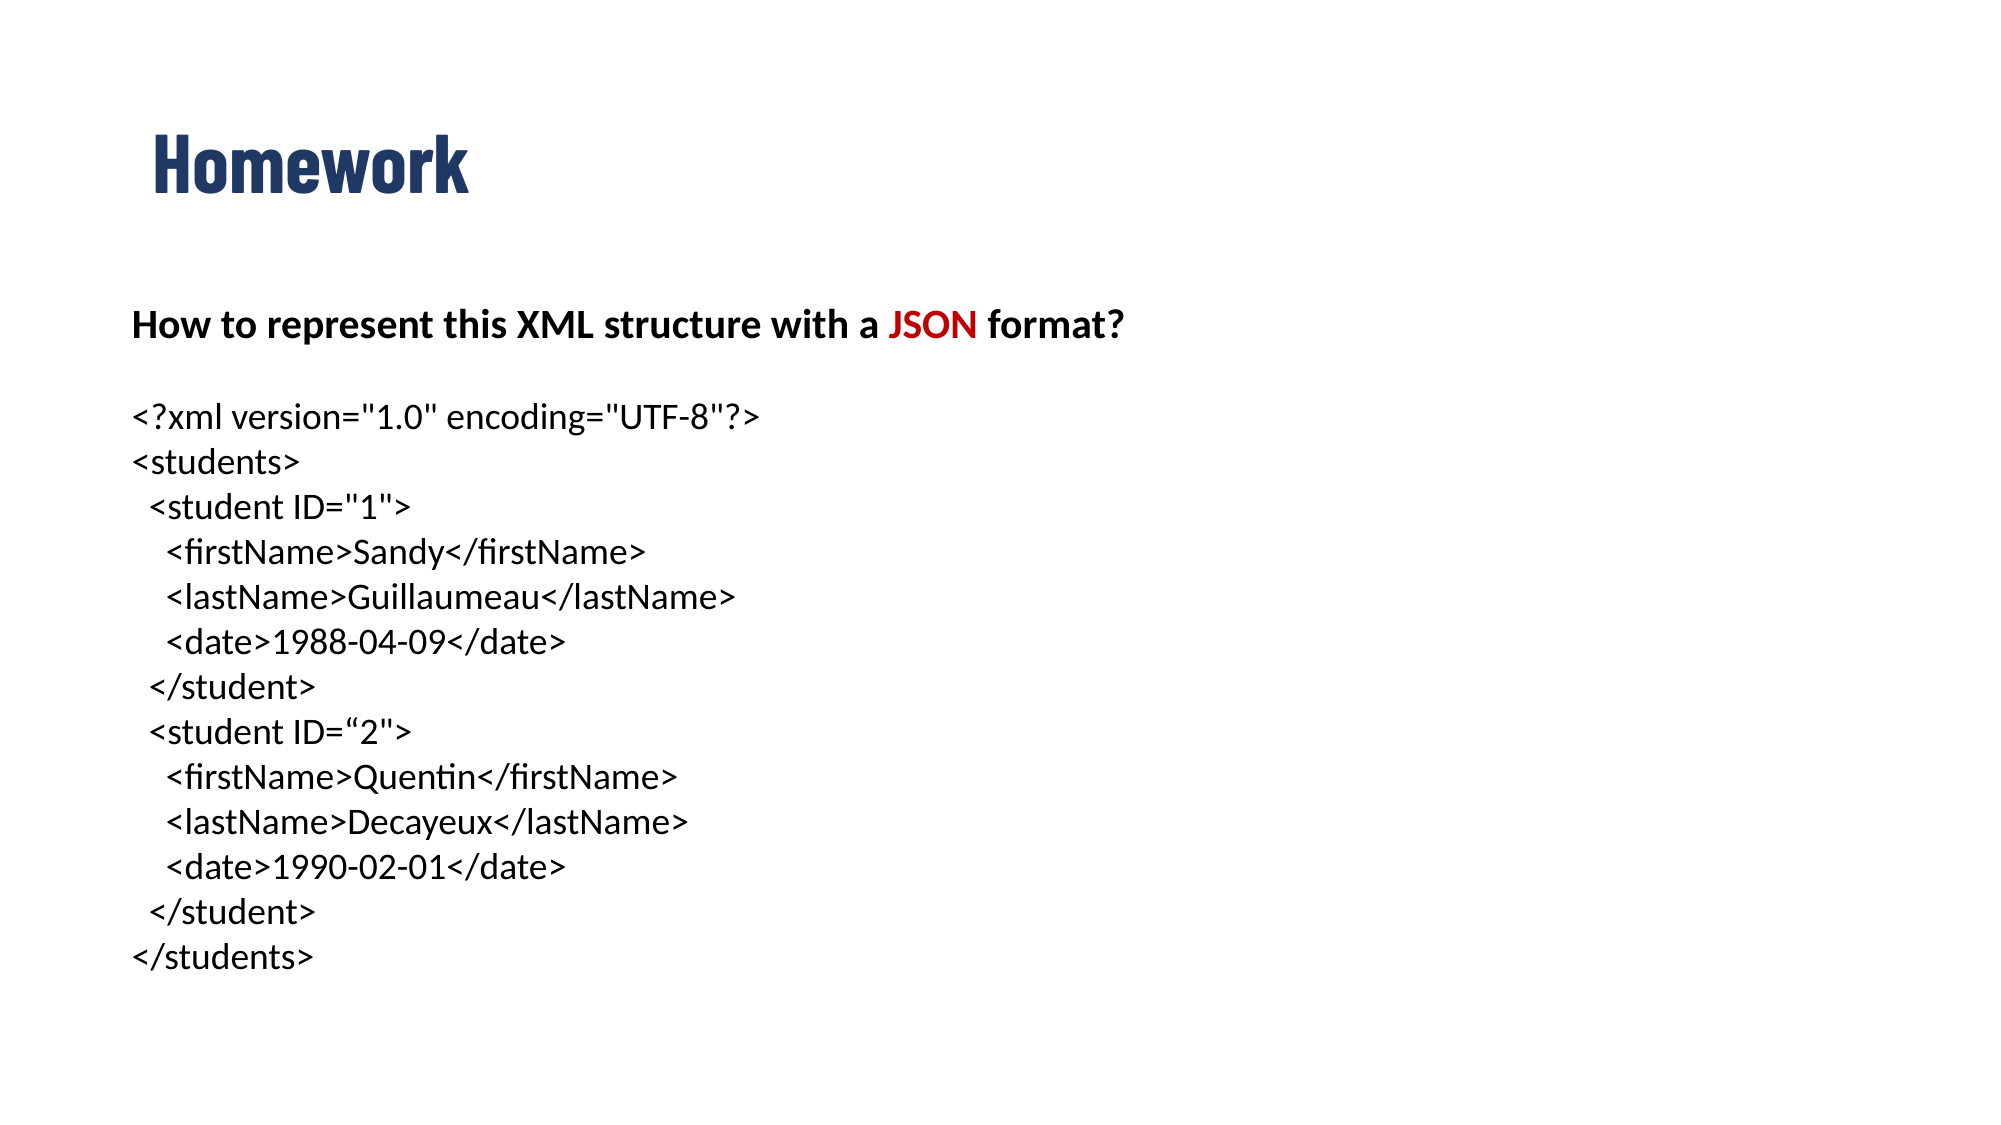

# Homework
How to represent this XML structure with a JSON format?

<?xml version="1.0" encoding="UTF-8"?>
<students>
  <student ID="1">
    <firstName>Sandy</firstName>
    <lastName>Guillaumeau</lastName>
    <date>1988-04-09</date>
  </student>
  <student ID=“2">
    <firstName>Quentin</firstName>
    <lastName>Decayeux</lastName>
    <date>1990-02-01</date>
  </student>
</students>